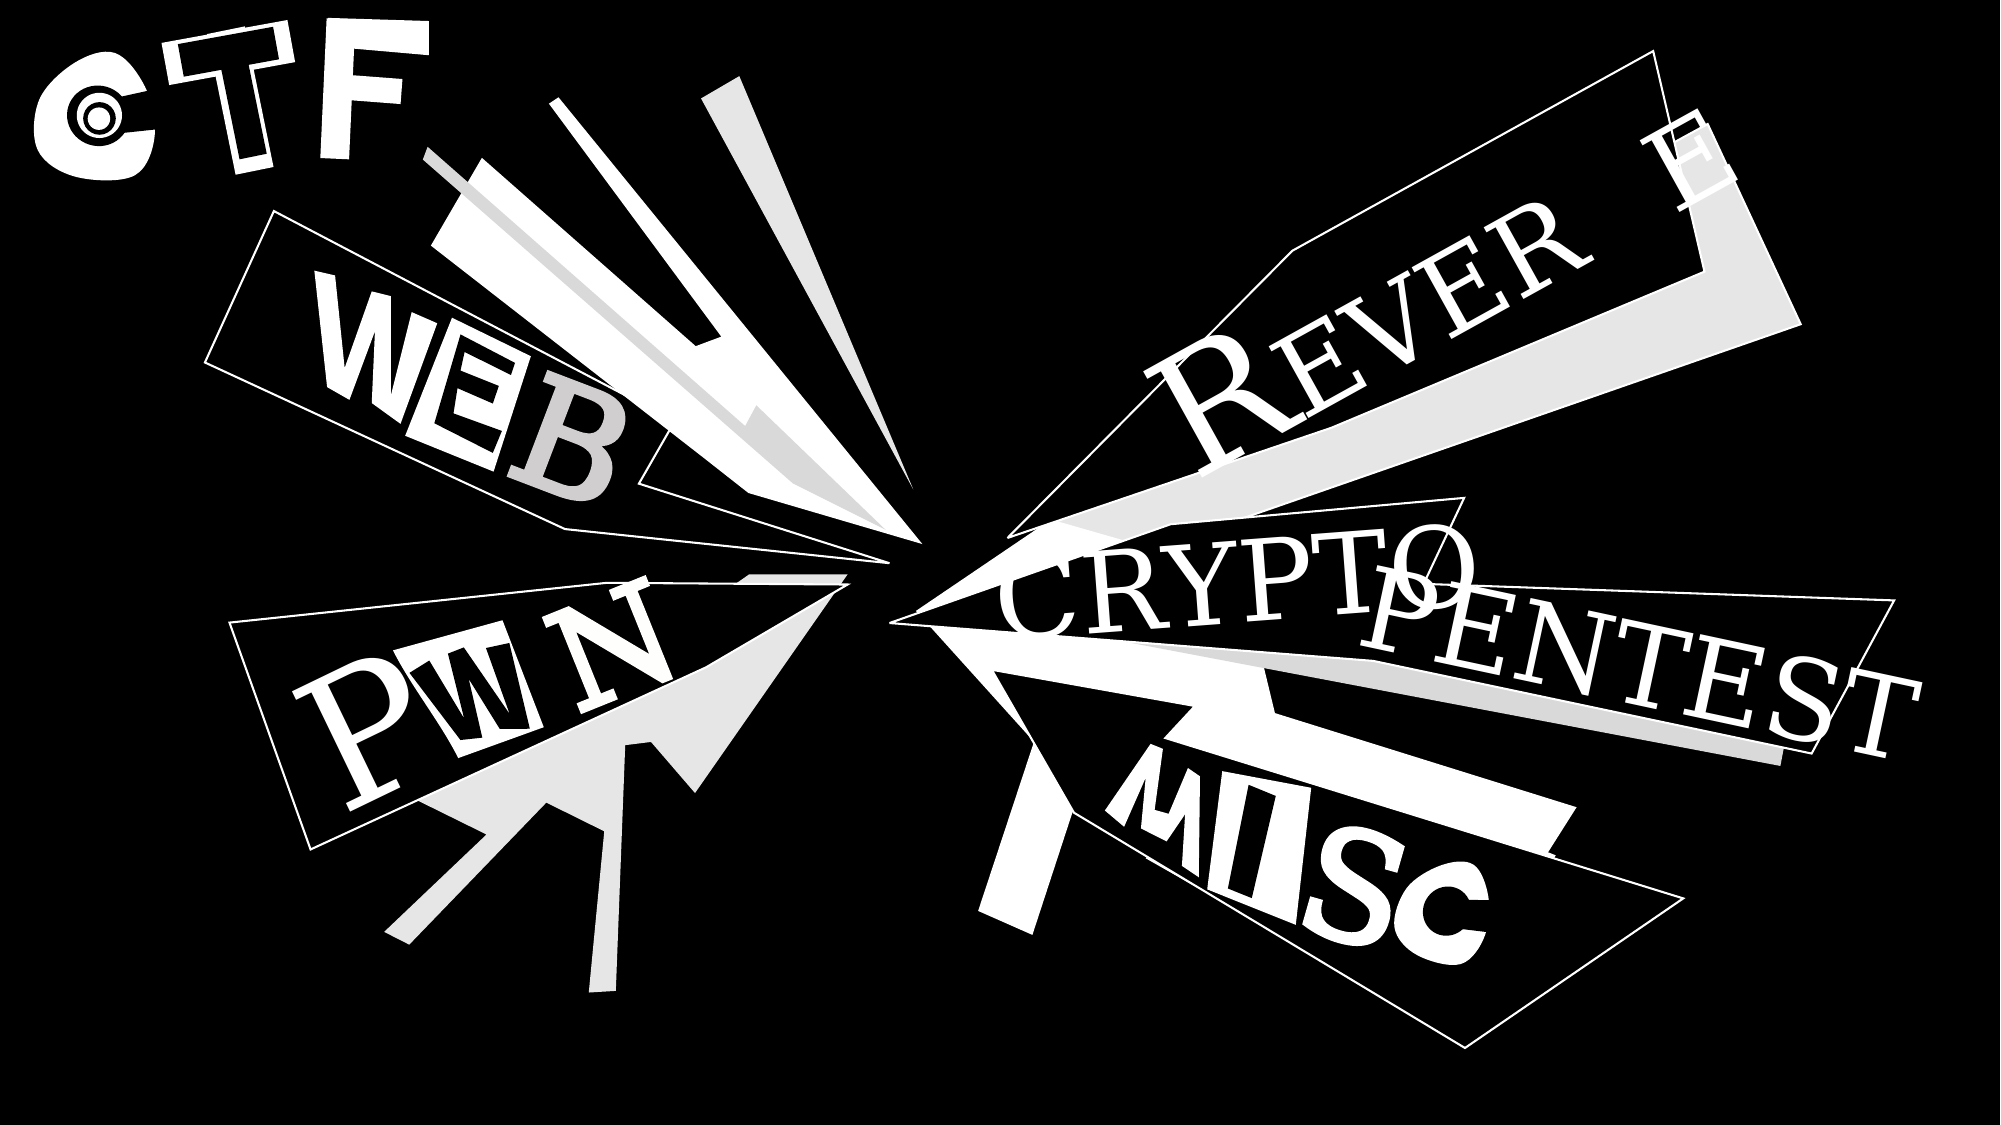

REVERSE

B

CRYPTO
PENTEST
N
P

S